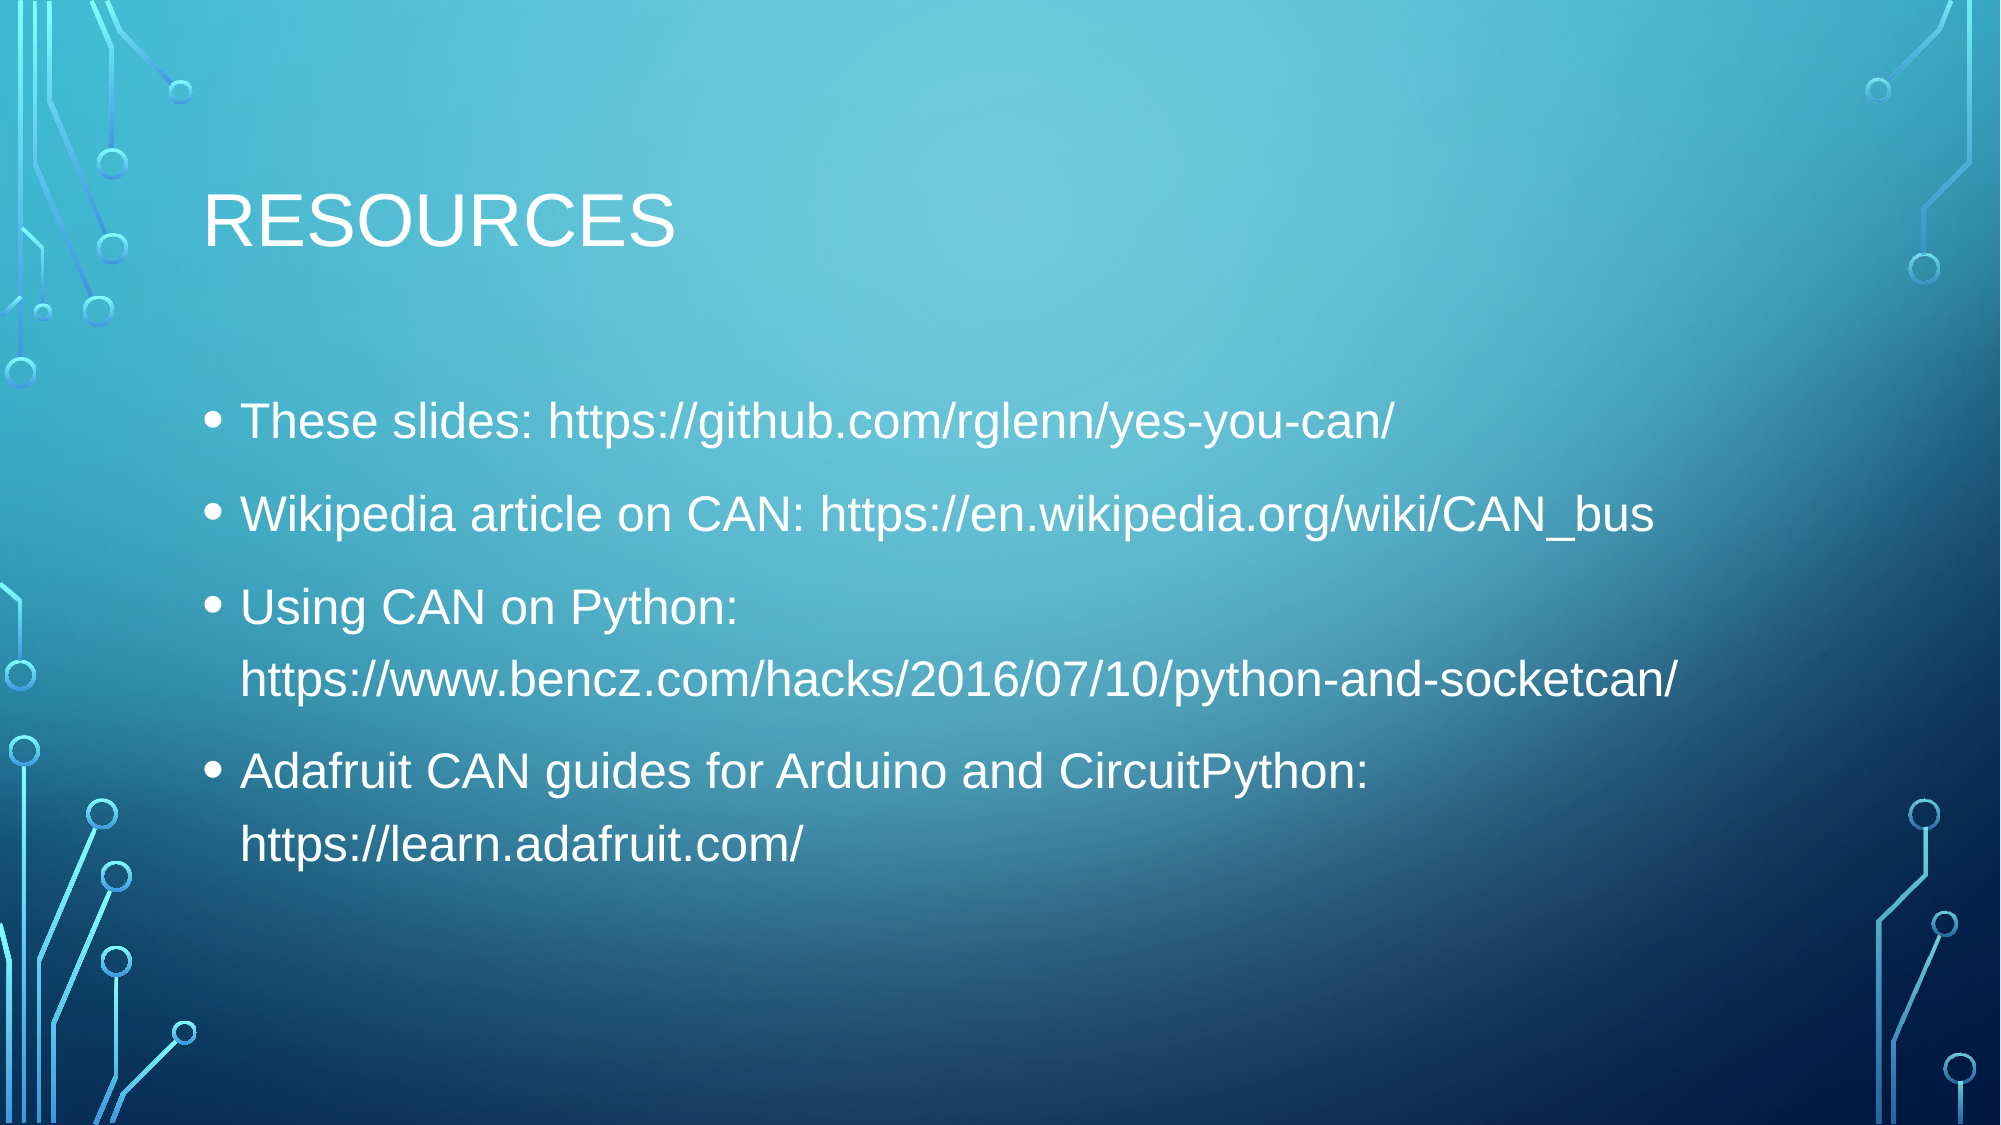

# Resources
These slides: https://github.com/rglenn/yes-you-can/
Wikipedia article on CAN: https://en.wikipedia.org/wiki/CAN_bus
Using CAN on Python: https://www.bencz.com/hacks/2016/07/10/python-and-socketcan/
Adafruit CAN guides for Arduino and CircuitPython: https://learn.adafruit.com/